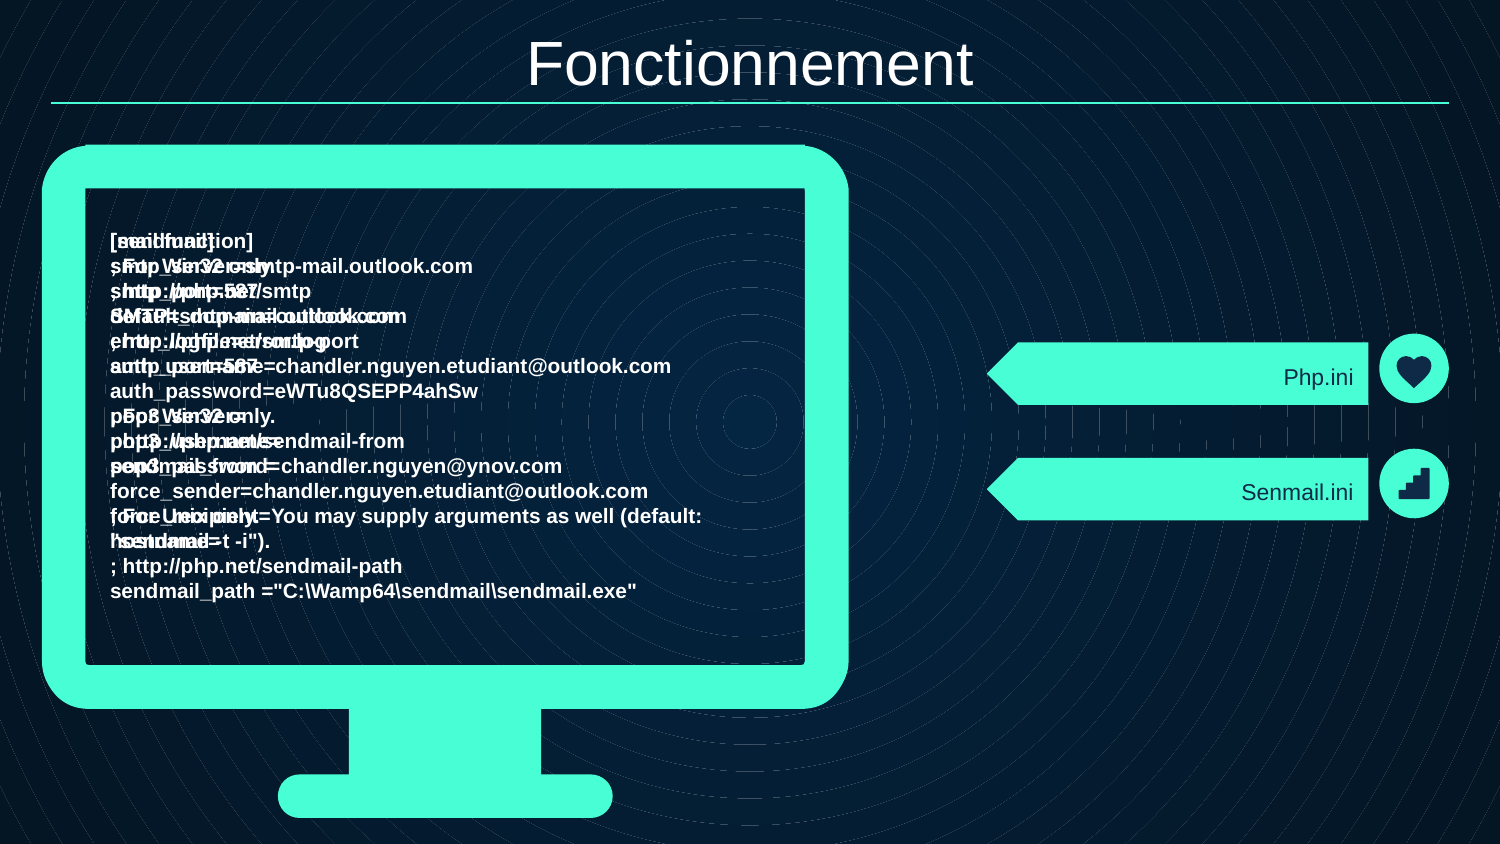

Fonctionnement

[sendmail]
smtp_server=smtp-mail.outlook.com
smtp_port=587
default_domain=outlook.com
error_logfile=error.log
auth_username=chandler.nguyen.etudiant@outlook.com
auth_password=eWTu8QSEPP4ahSw
pop3_server=
pop3_username=
pop3_password=
force_sender=chandler.nguyen.etudiant@outlook.com
force_recipient=
hostname=
[mail function]
; For Win32 only.
; http://php.net/smtp
SMTP=smtp-mail.outlook.com
; http://php.net/smtp-port
smtp_port=587

; For Win32 only.
; http://php.net/sendmail-from
sendmail_from = chandler.nguyen@ynov.com

; For Unix only.  You may supply arguments as well (default: "sendmail -t -i").
; http://php.net/sendmail-path
sendmail_path ="C:\Wamp64\sendmail\sendmail.exe"

# Php.ini

Senmail.ini